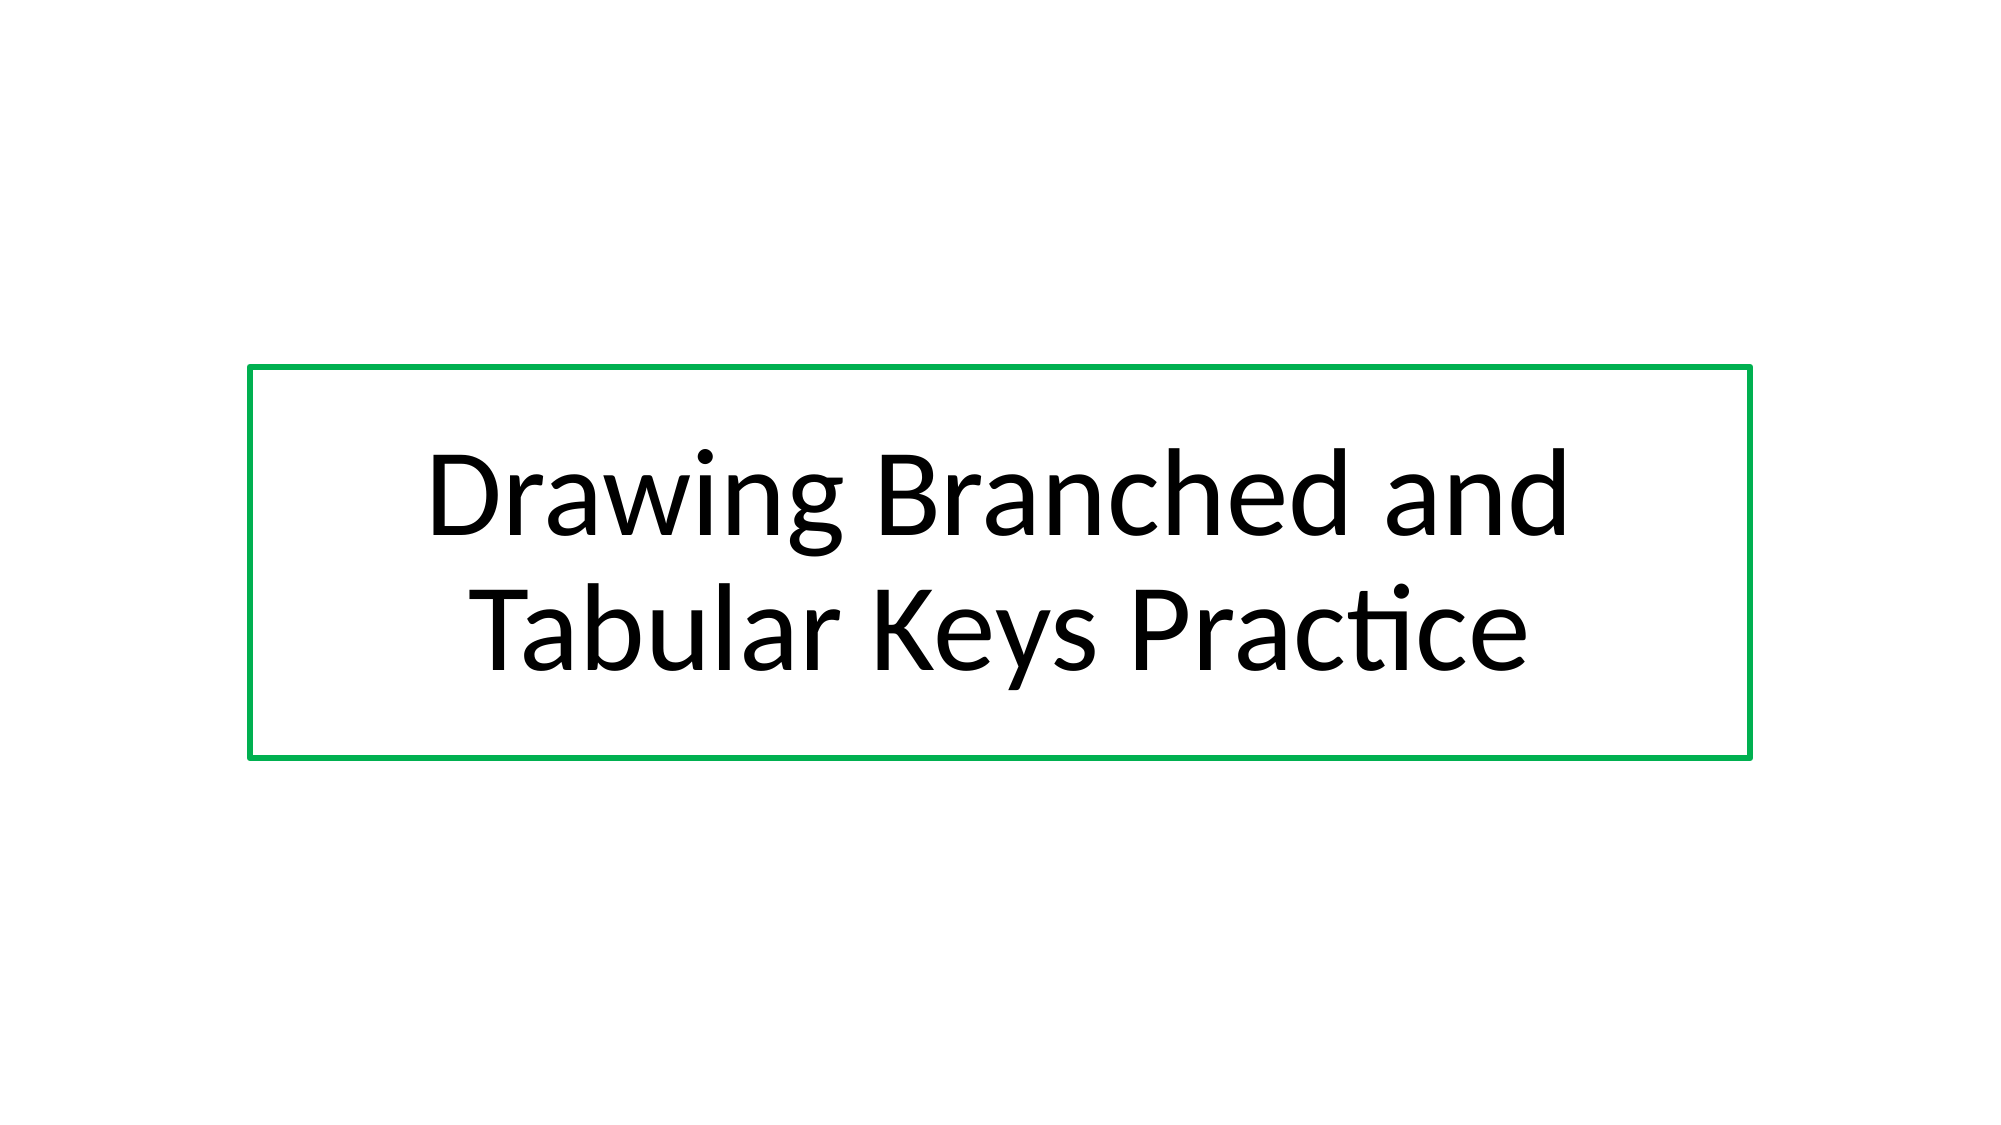

# Drawing Branched and Tabular Keys Practice